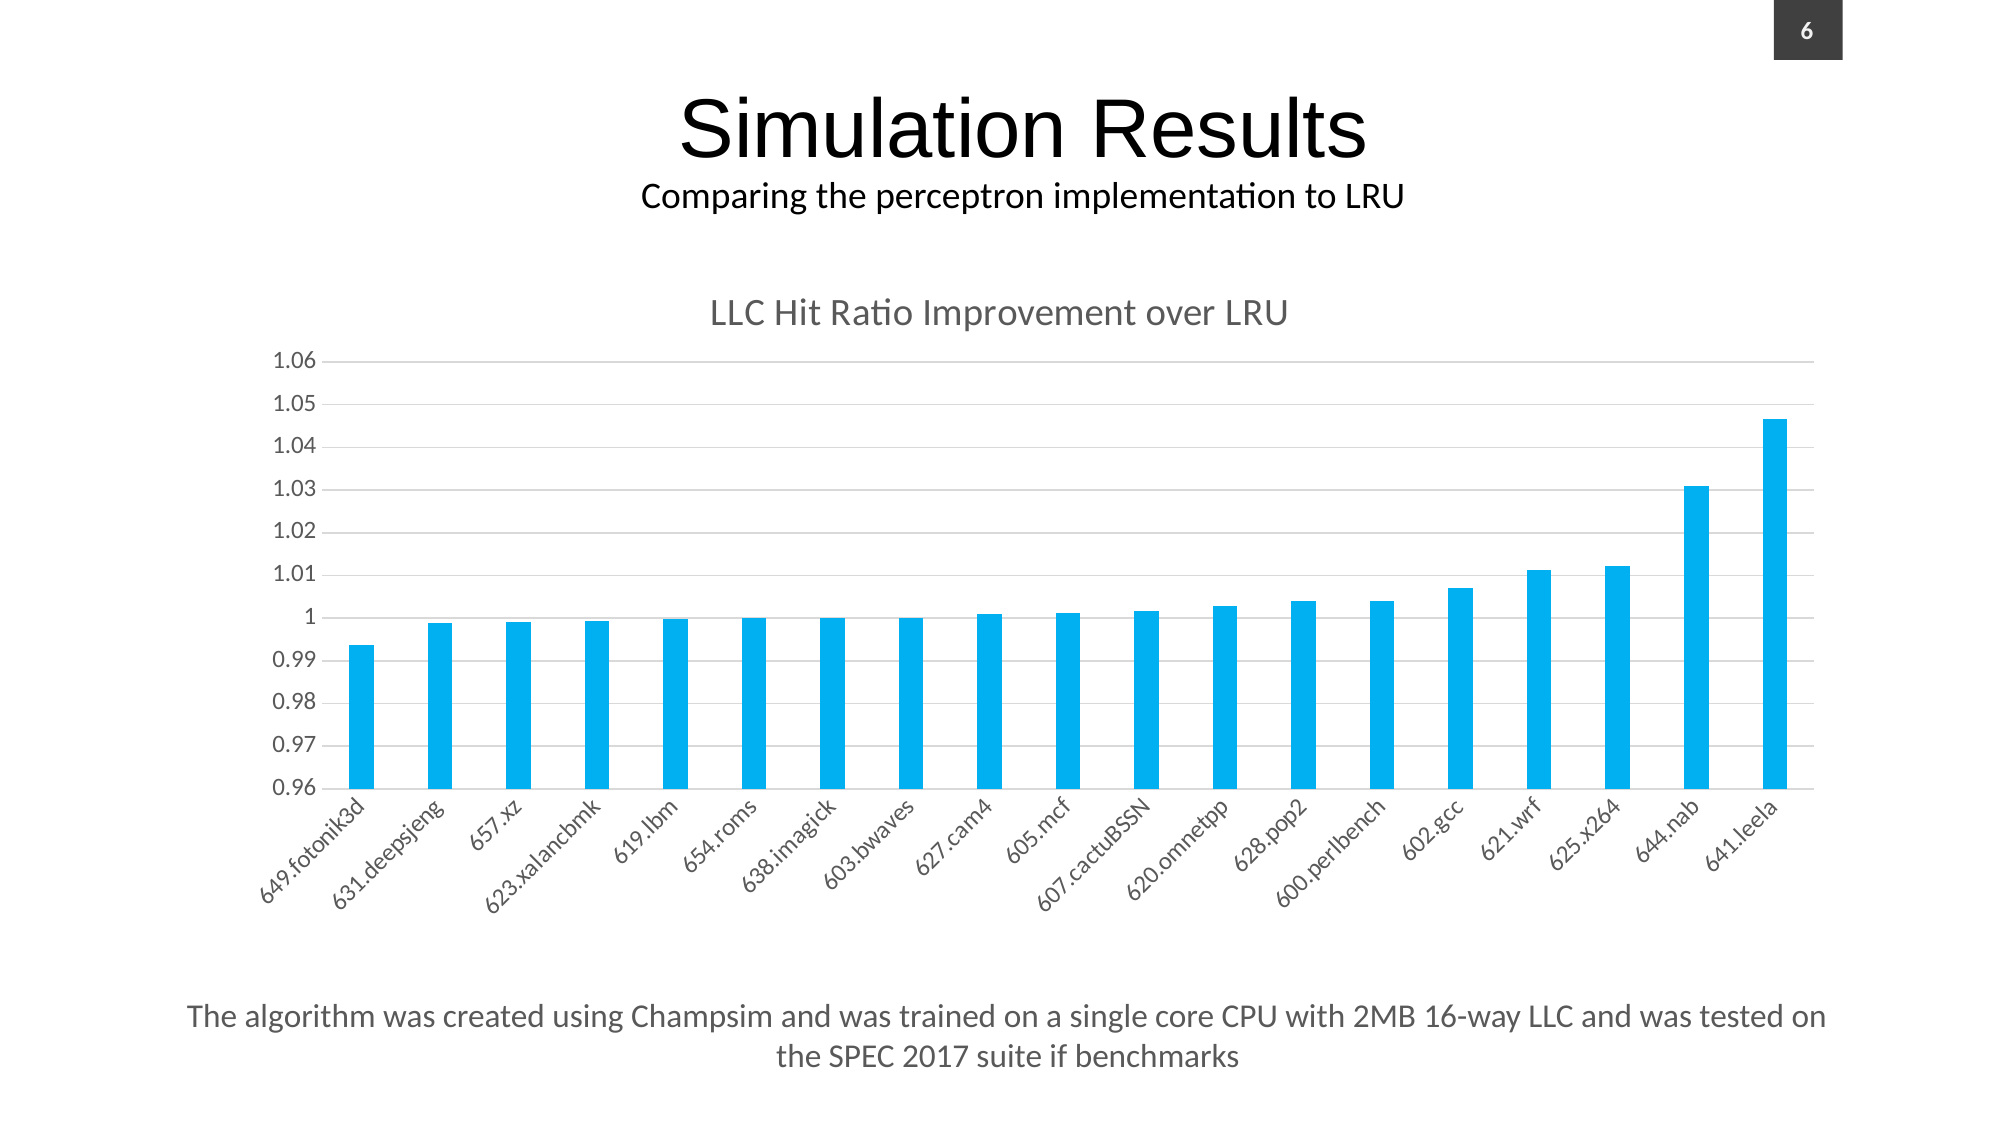

6
# Simulation Results Comparing the perceptron implementation to LRU

### Chart: LLC Hit Ratio Improvement over LRU

| Category | Miss Ratio Improvement |
|---|---|
| 649.fotonik3d | 0.9937869462168542 |
| 631.deepsjeng | 0.9987766353413645 |
| 657.xz | 0.9992159445193636 |
| 623.xalancbmk | 0.9992308440322102 |
| 619.lbm | 0.9997438760274079 |
| 654.roms | 0.9999723338748158 |
| 638.imagick | 1.0000256646693617 |
| 603.bwaves | 1.0000382295204617 |
| 627.cam4 | 1.0010721124807256 |
| 605.mcf | 1.0012232895764281 |
| 607.cactuBSSN | 1.001736040983755 |
| 620.omnetpp | 1.0029463249146746 |
| 628.pop2 | 1.003943442164867 |
| 600.perlbench | 1.0039518835582952 |
| 602.gcc | 1.007030316167461 |
| 621.wrf | 1.0112114614118677 |
| 625.x264 | 1.0121742323567129 |
| 644.nab | 1.0309797629268003 |
| 641.leela | 1.0467409956834262 |
The algorithm was created using Champsim and was trained on a single core CPU with 2MB 16-way LLC and was tested on the SPEC 2017 suite if benchmarks